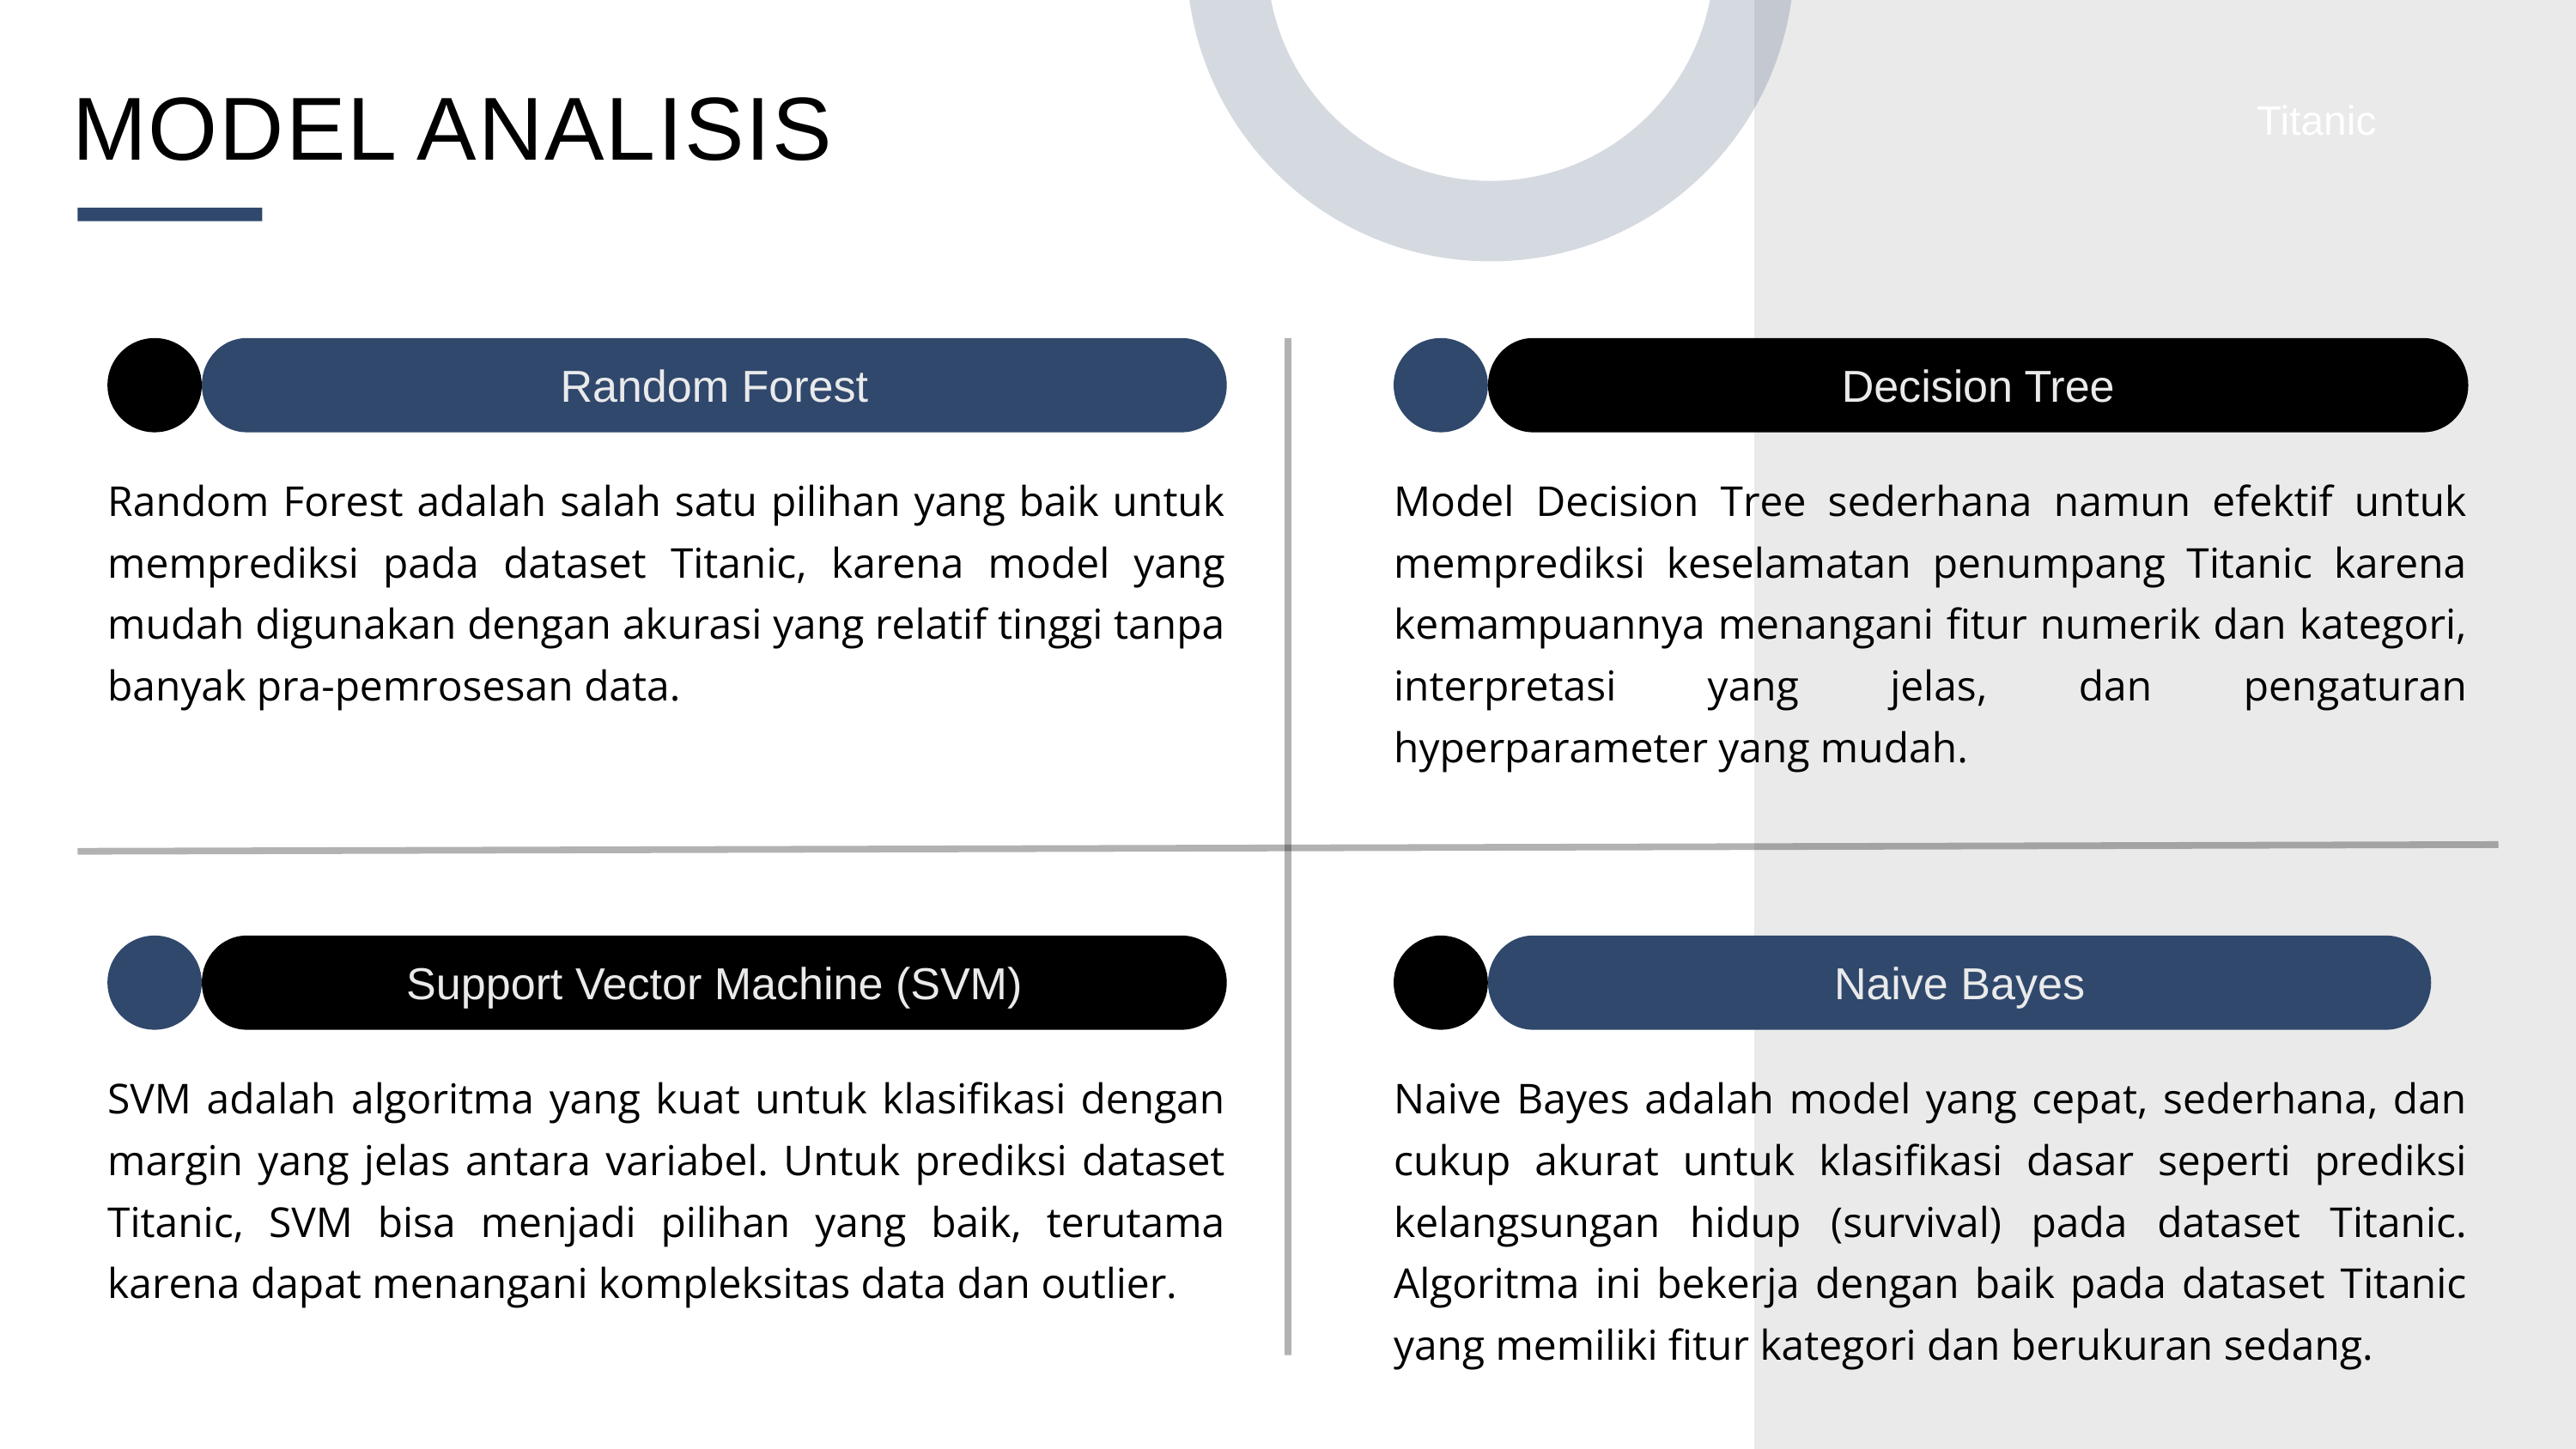

MODEL ANALISIS
Titanic

Random Forest

Decision Tree
Random Forest adalah salah satu pilihan yang baik untuk memprediksi pada dataset Titanic, karena model yang mudah digunakan dengan akurasi yang relatif tinggi tanpa banyak pra-pemrosesan data.
Model Decision Tree sederhana namun efektif untuk memprediksi keselamatan penumpang Titanic karena kemampuannya menangani fitur numerik dan kategori, interpretasi yang jelas, dan pengaturan hyperparameter yang mudah.

Support Vector Machine (SVM)

Naive Bayes
SVM adalah algoritma yang kuat untuk klasifikasi dengan margin yang jelas antara variabel. Untuk prediksi dataset Titanic, SVM bisa menjadi pilihan yang baik, terutama karena dapat menangani kompleksitas data dan outlier.
Naive Bayes adalah model yang cepat, sederhana, dan cukup akurat untuk klasifikasi dasar seperti prediksi kelangsungan hidup (survival) pada dataset Titanic. Algoritma ini bekerja dengan baik pada dataset Titanic yang memiliki fitur kategori dan berukuran sedang.